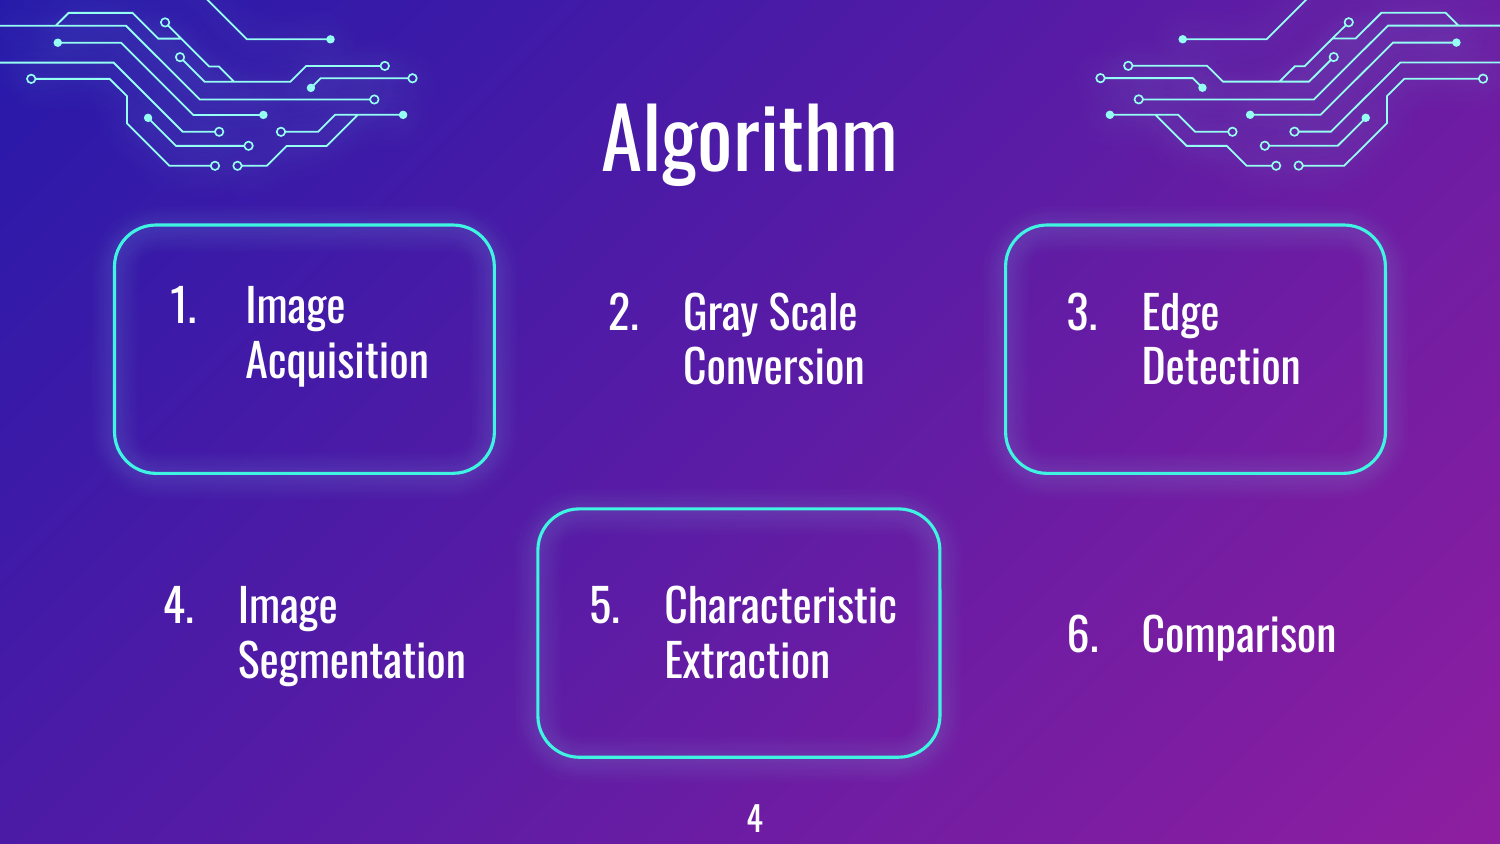

Algorithm

# Image Acquisition
Gray Scale Conversion
Edge Detection

Characteristic
Extraction
Image Segmentation
Comparison

4